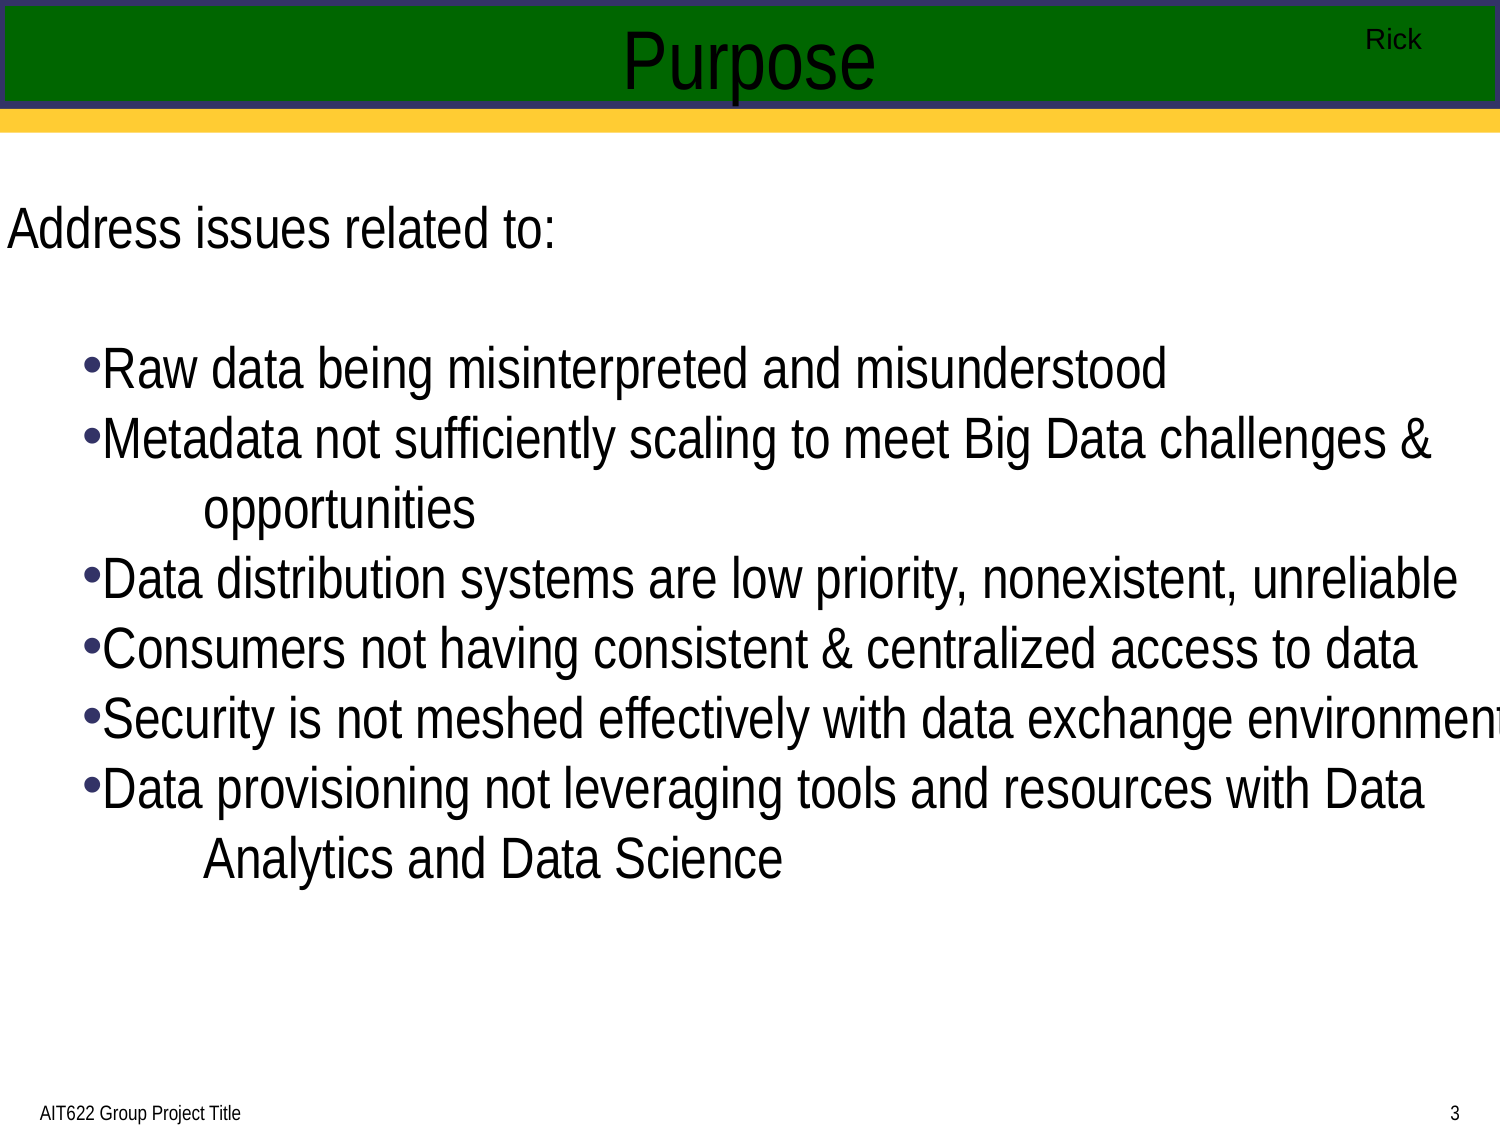

# Purpose
Rick

Address issues related to:

Raw data being misinterpreted and misunderstood
Metadata not sufficiently scaling to meet Big Data challenges & 	opportunities
Data distribution systems are low priority, nonexistent, unreliable
Consumers not having consistent & centralized access to data
Security is not meshed effectively with data exchange environment
Data provisioning not leveraging tools and resources with Data 	Analytics and Data Science